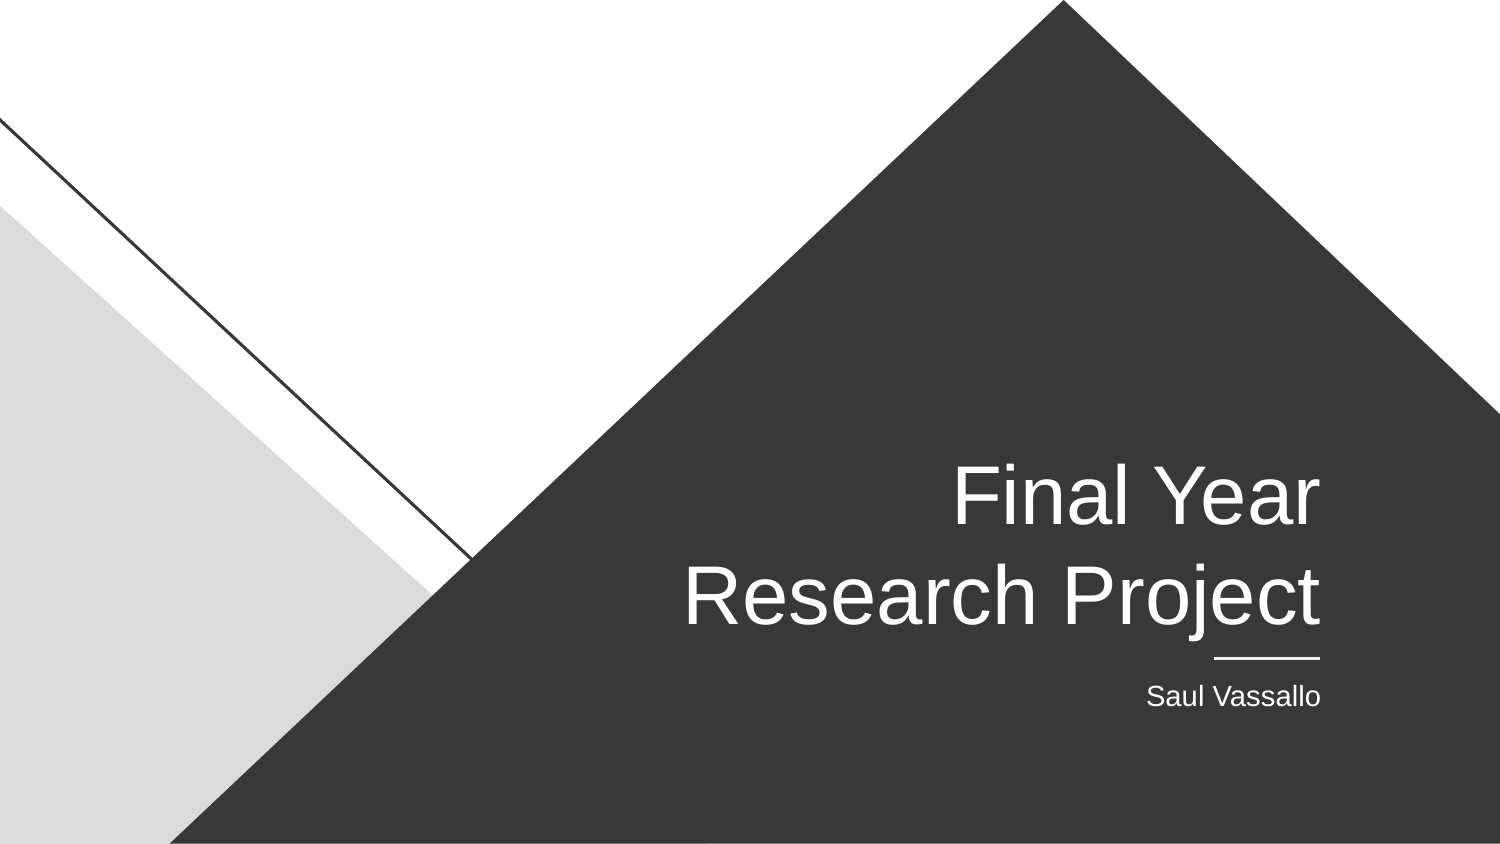

# Final Year Research Project
Saul Vassallo